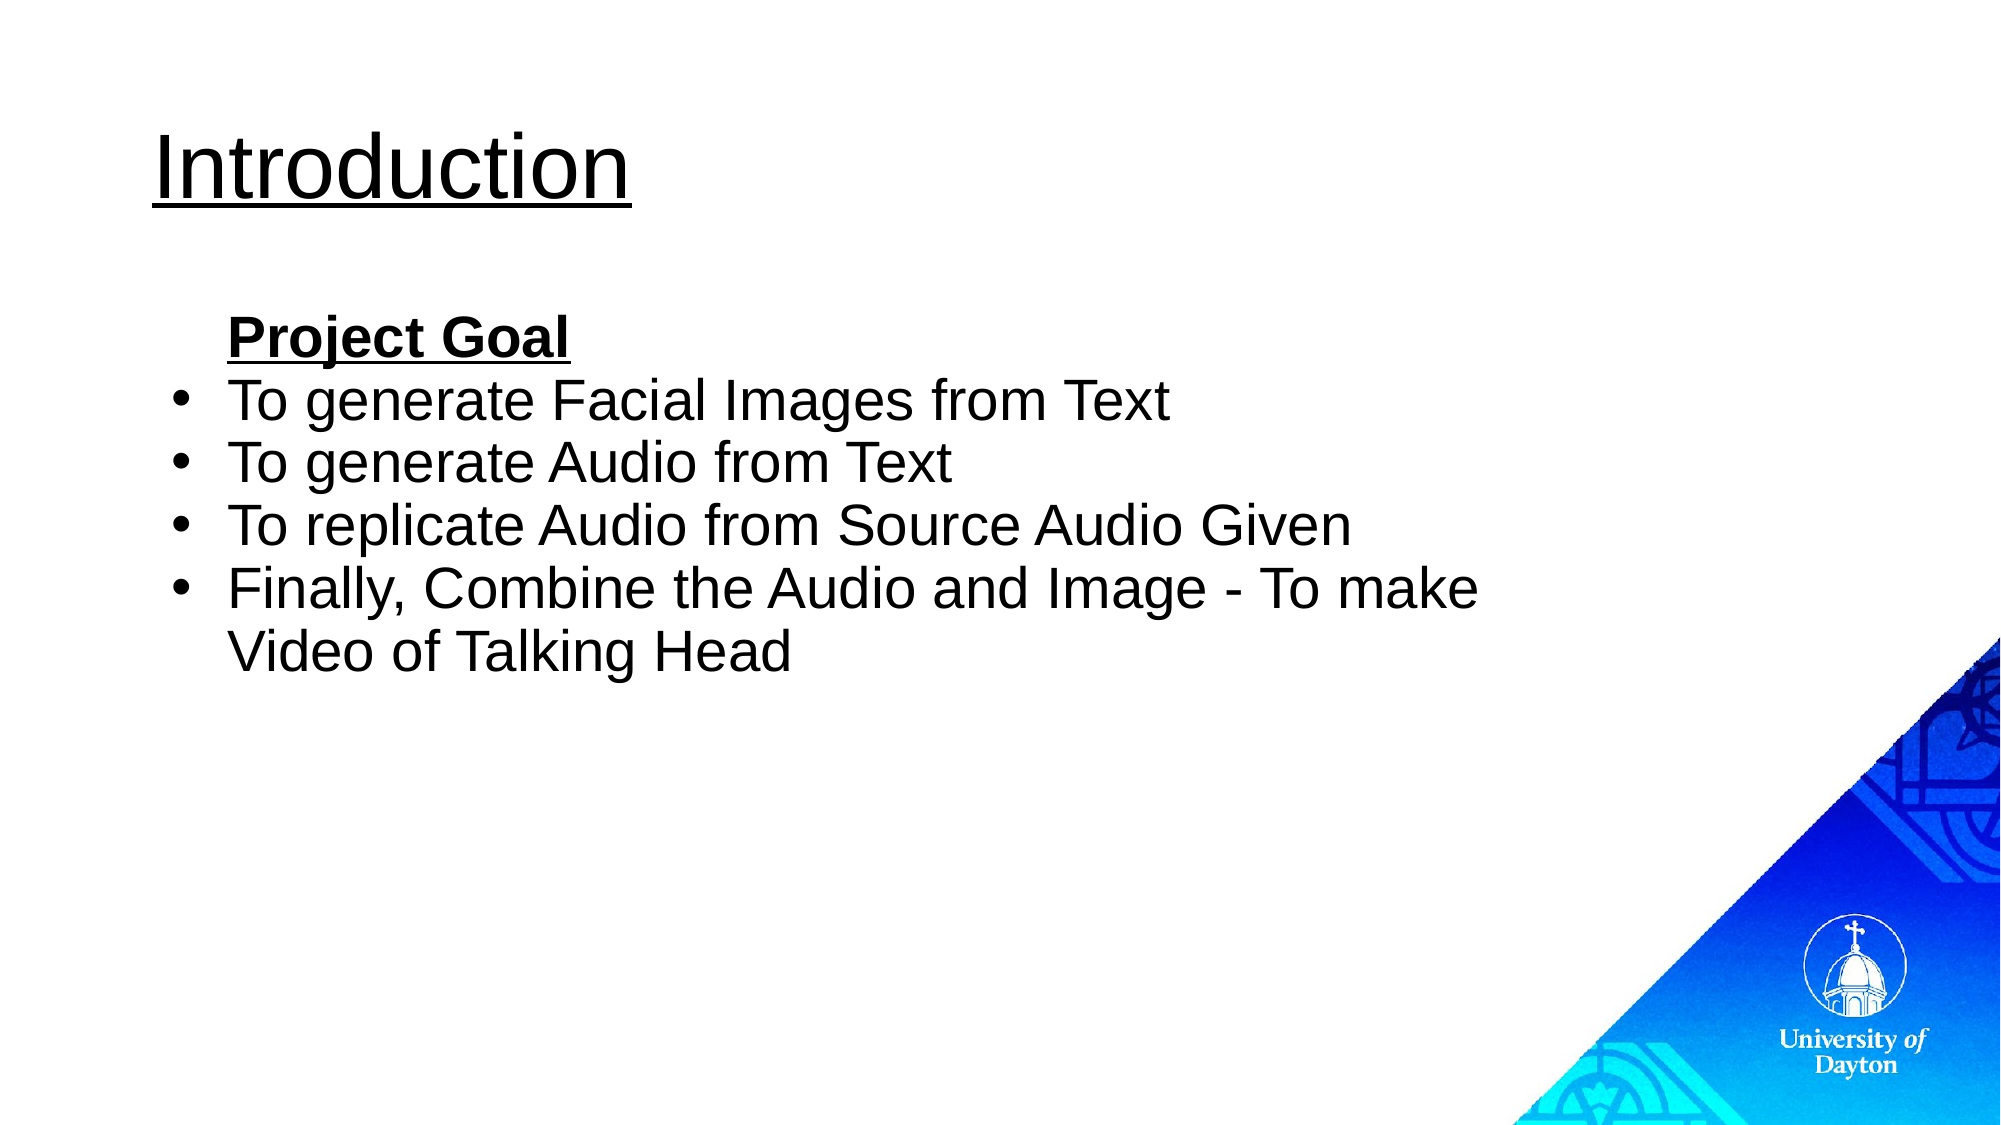

# Introduction
Project Goal
To generate Facial Images from Text
To generate Audio from Text
To replicate Audio from Source Audio Given
Finally, Combine the Audio and Image - To make Video of Talking Head